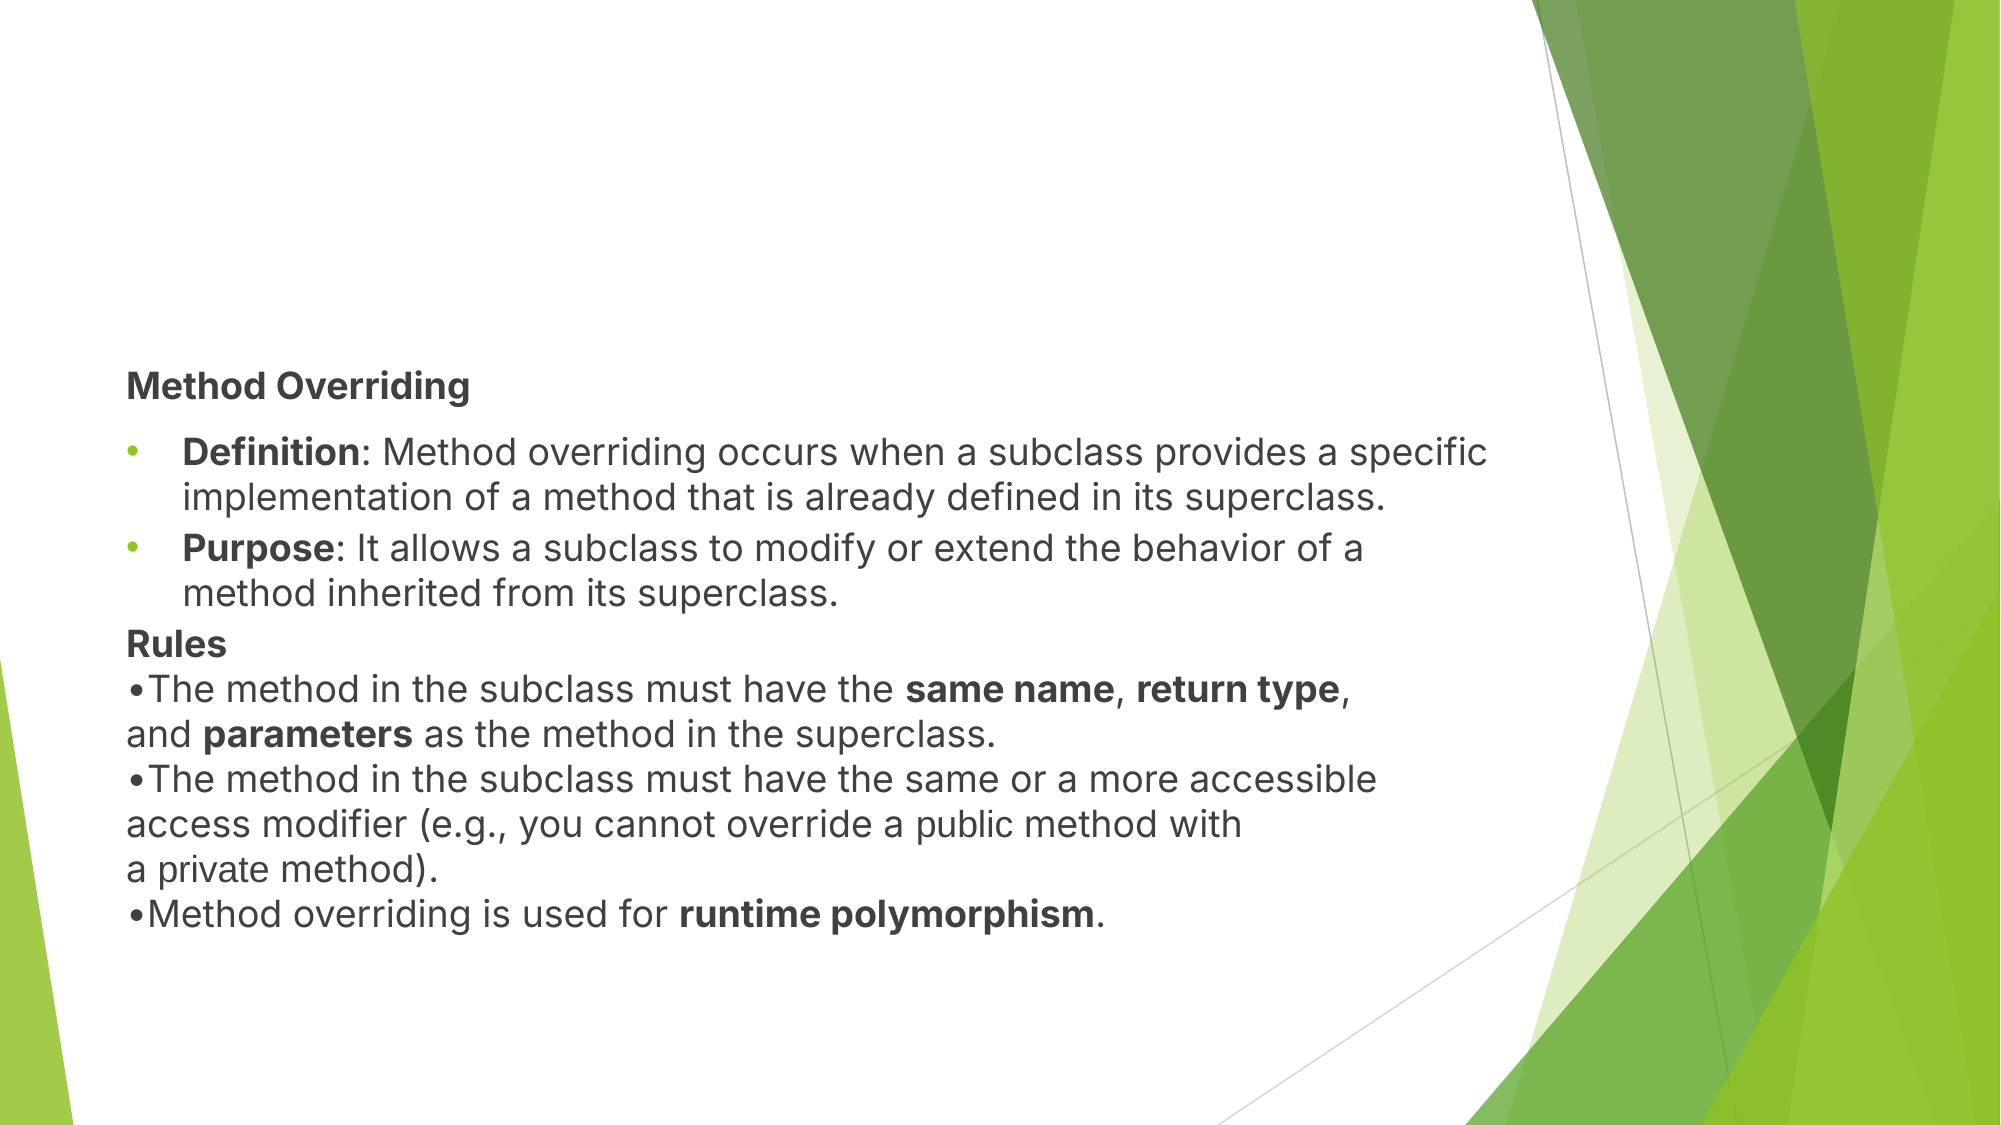

#
Method Overriding
Definition: Method overriding occurs when a subclass provides a specific implementation of a method that is already defined in its superclass.
Purpose: It allows a subclass to modify or extend the behavior of a method inherited from its superclass.
Rules
The method in the subclass must have the same name, return type, and parameters as the method in the superclass.
The method in the subclass must have the same or a more accessible access modifier (e.g., you cannot override a public method with a private method).
Method overriding is used for runtime polymorphism.